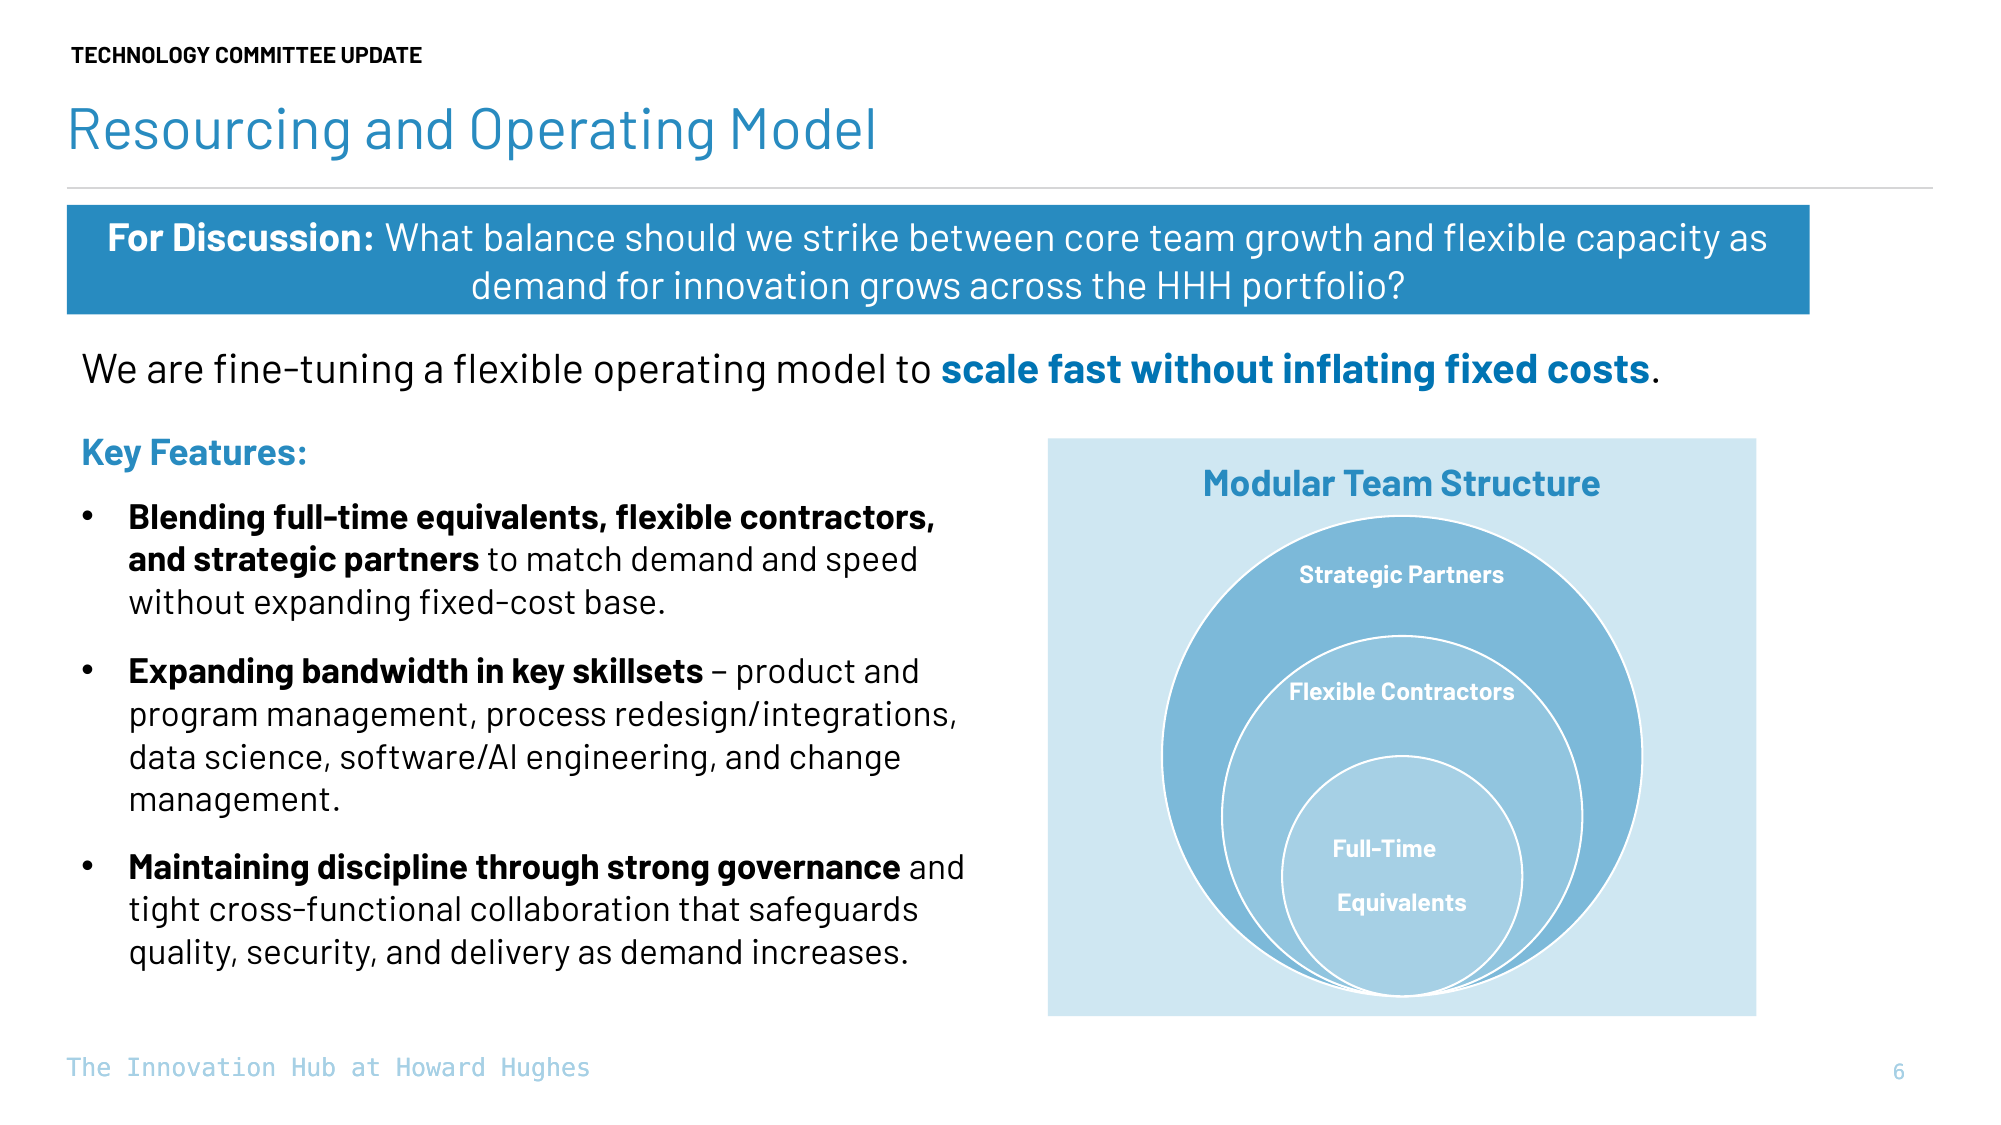

TECHNOLOGY COMMITTEE UPDATE
# Resourcing and Operating Model
For Discussion: What balance should we strike between core team growth and flexible capacity as demand for innovation grows across the HHH portfolio?
We are fine-tuning a flexible operating model to scale fast without inflating fixed costs.
Key Features:
Blending full-time equivalents, flexible contractors, and strategic partners to match demand and speed without expanding fixed-cost base.
Expanding bandwidth in key skillsets – product and program management, process redesign/integrations, data science, software/AI engineering, and change management.
Maintaining discipline through strong governance and tight cross-functional collaboration that safeguards quality, security, and delivery as demand increases.

Modular Team Structure
Strategic Partners
Flexible Contractors
Full-Time            Equivalents
6
The Innovation Hub at Howard Hughes